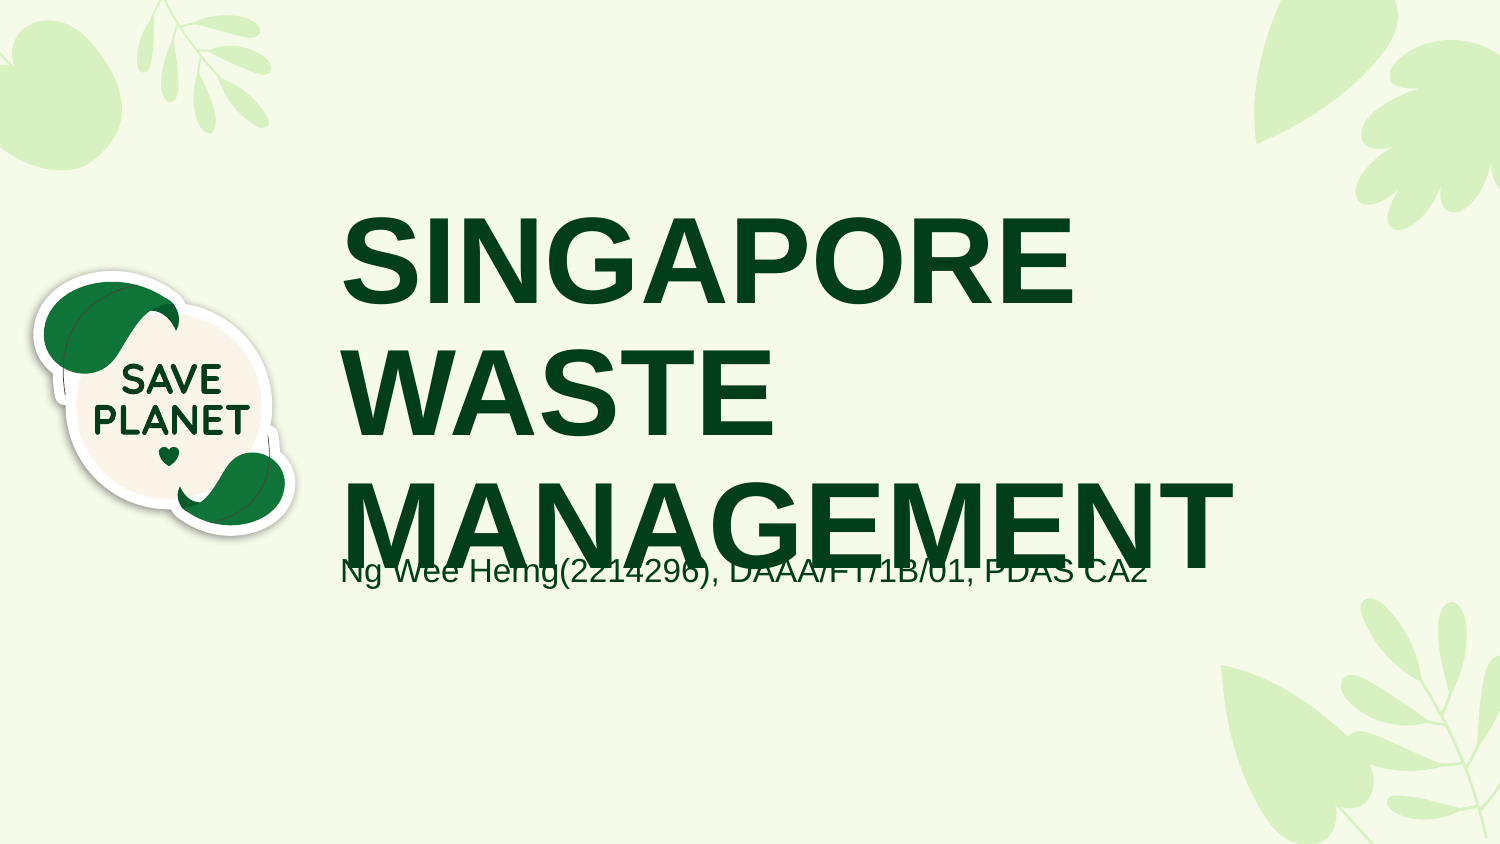

# SINGAPORE WASTE MANAGEMENT

Ng Wee Herng(2214296), DAAA/FT/1B/01, PDAS CA2